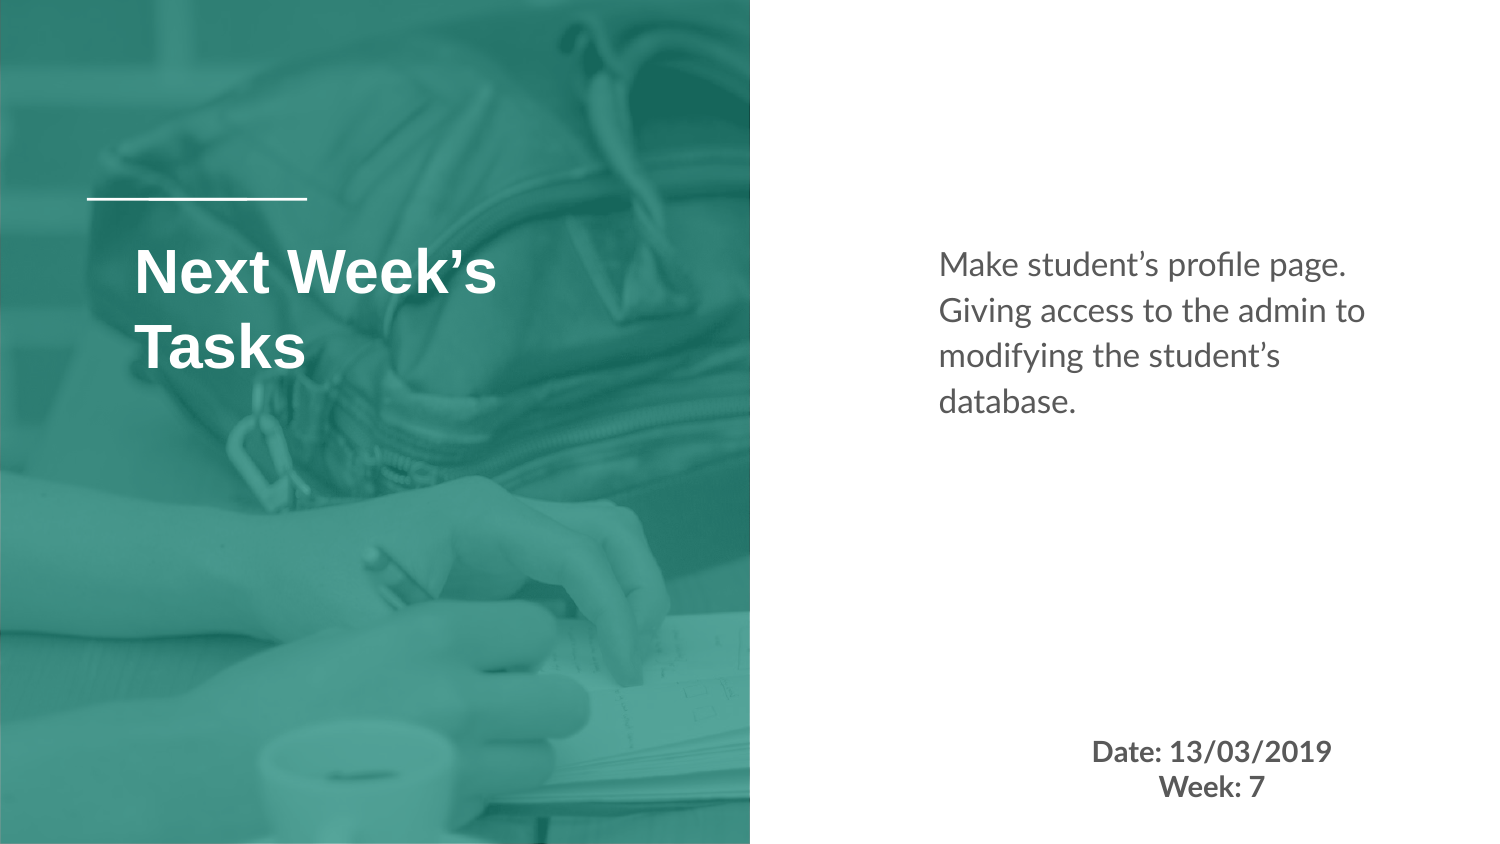

# Next Week’s
Tasks
Make student’s profile page.
Giving access to the admin to modifying the student’s database.
Date: 13/03/2019
Week: 7